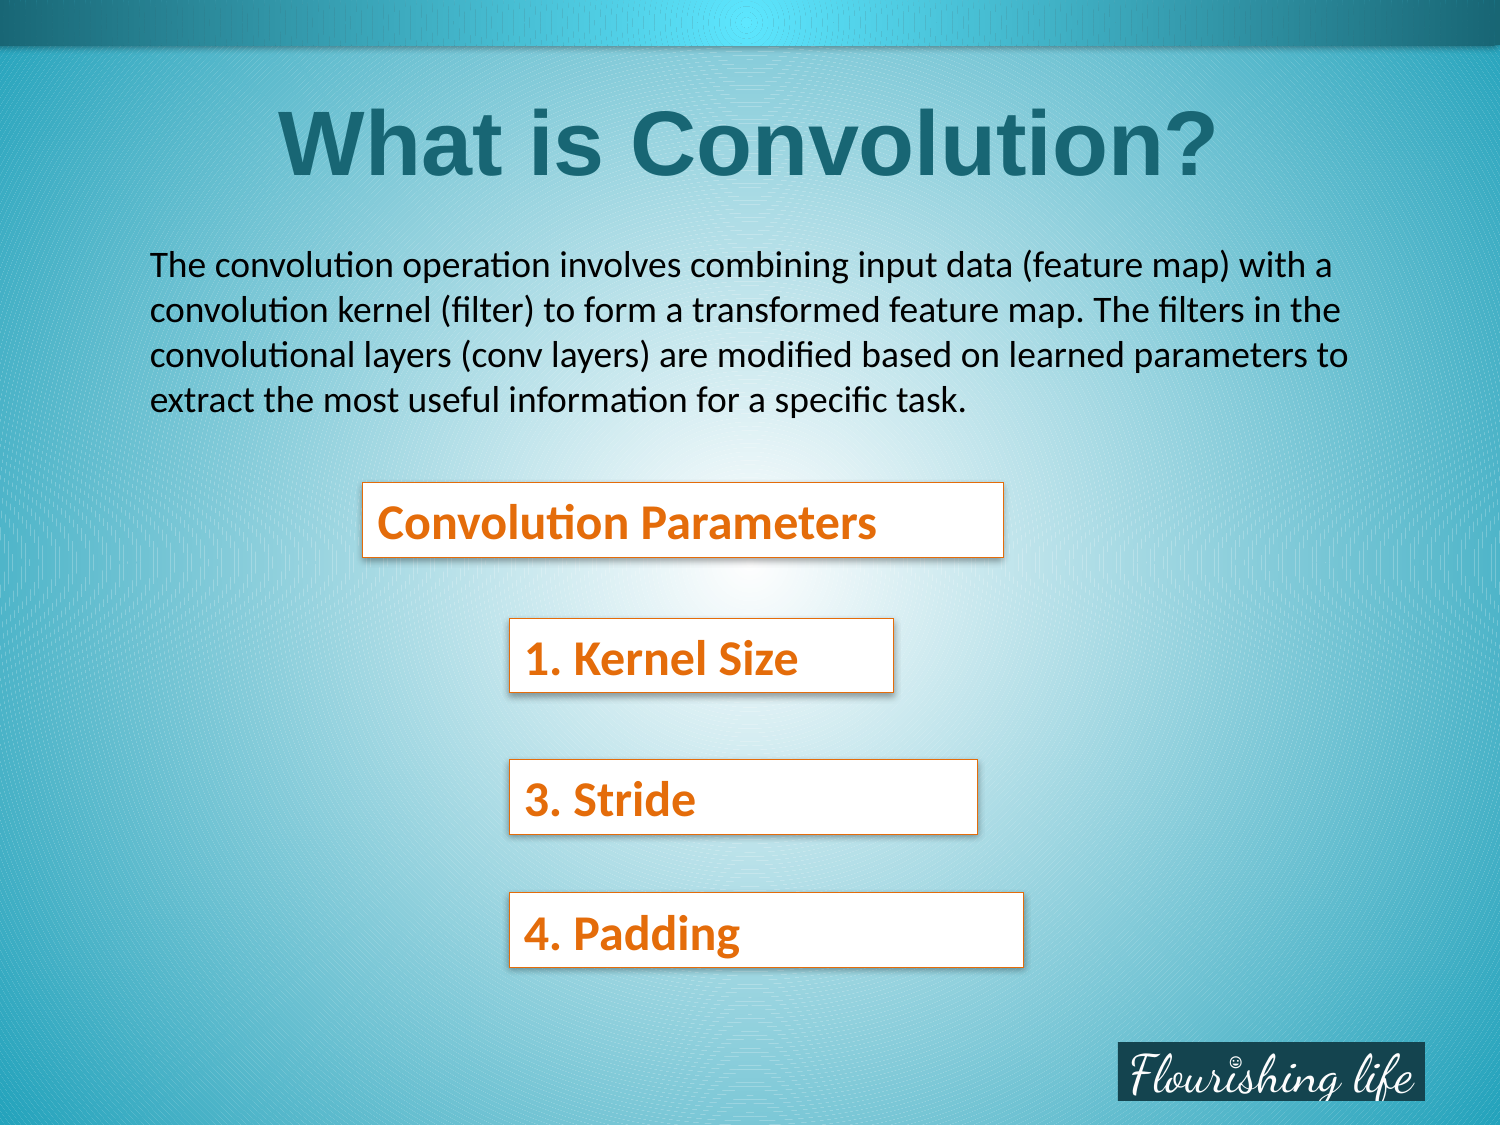

# What is Convolution?
The convolution operation involves combining input data (feature map) with a convolution kernel (filter) to form a transformed feature map. The filters in the convolutional layers (conv layers) are modified based on learned parameters to extract the most useful information for a specific task.

Convolution Parameters
1. Kernel Size
3. Stride
4. Padding